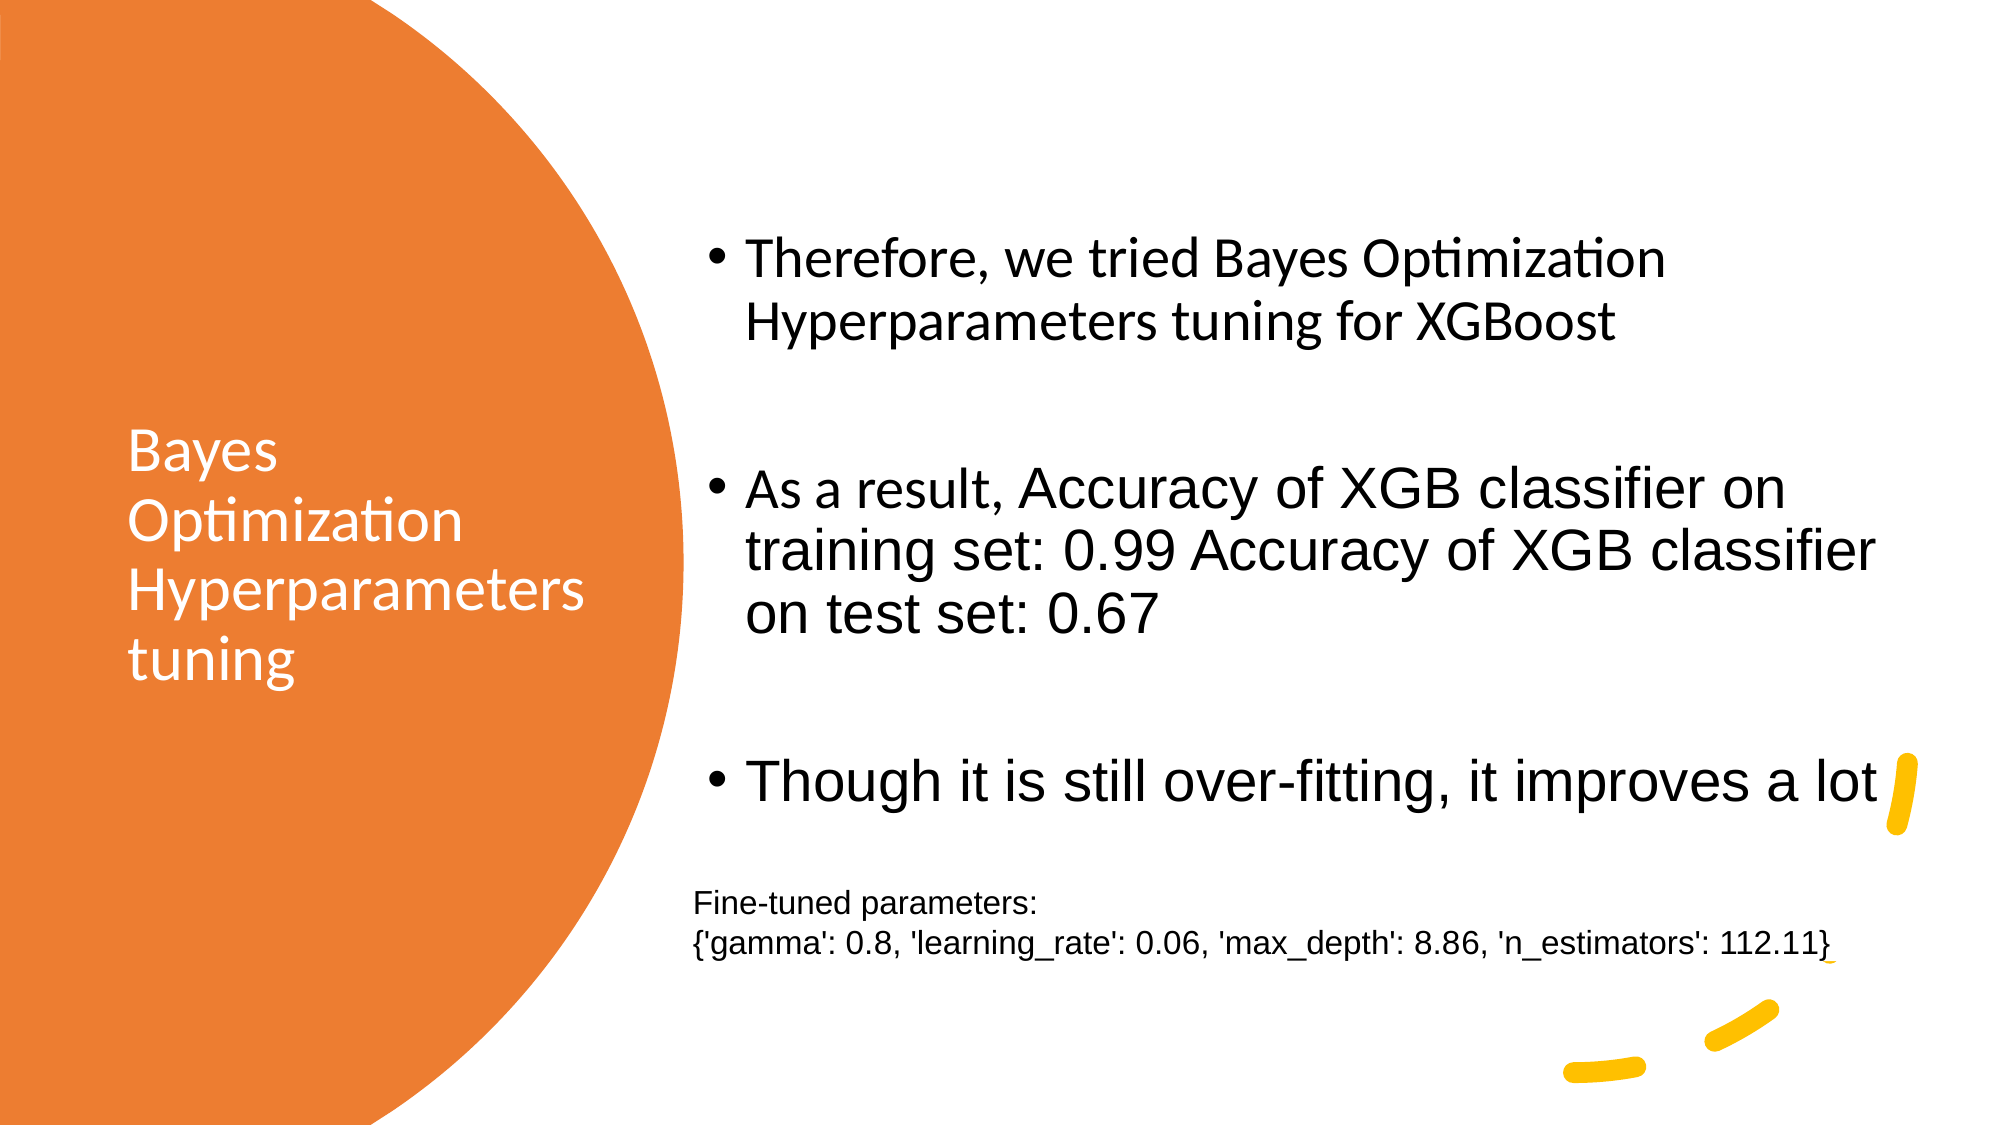

Therefore, we tried Bayes Optimization Hyperparameters tuning for XGBoost

As a result, Accuracy of XGB classifier on training set: 0.99 Accuracy of XGB classifier on test set: 0.67

Though it is still over-fitting, it improves a lot

# Bayes Optimization Hyperparameters tuning

Fine-tuned parameters:
{'gamma': 0.8, 'learning_rate': 0.06, 'max_depth': 8.86, 'n_estimators': 112.11}